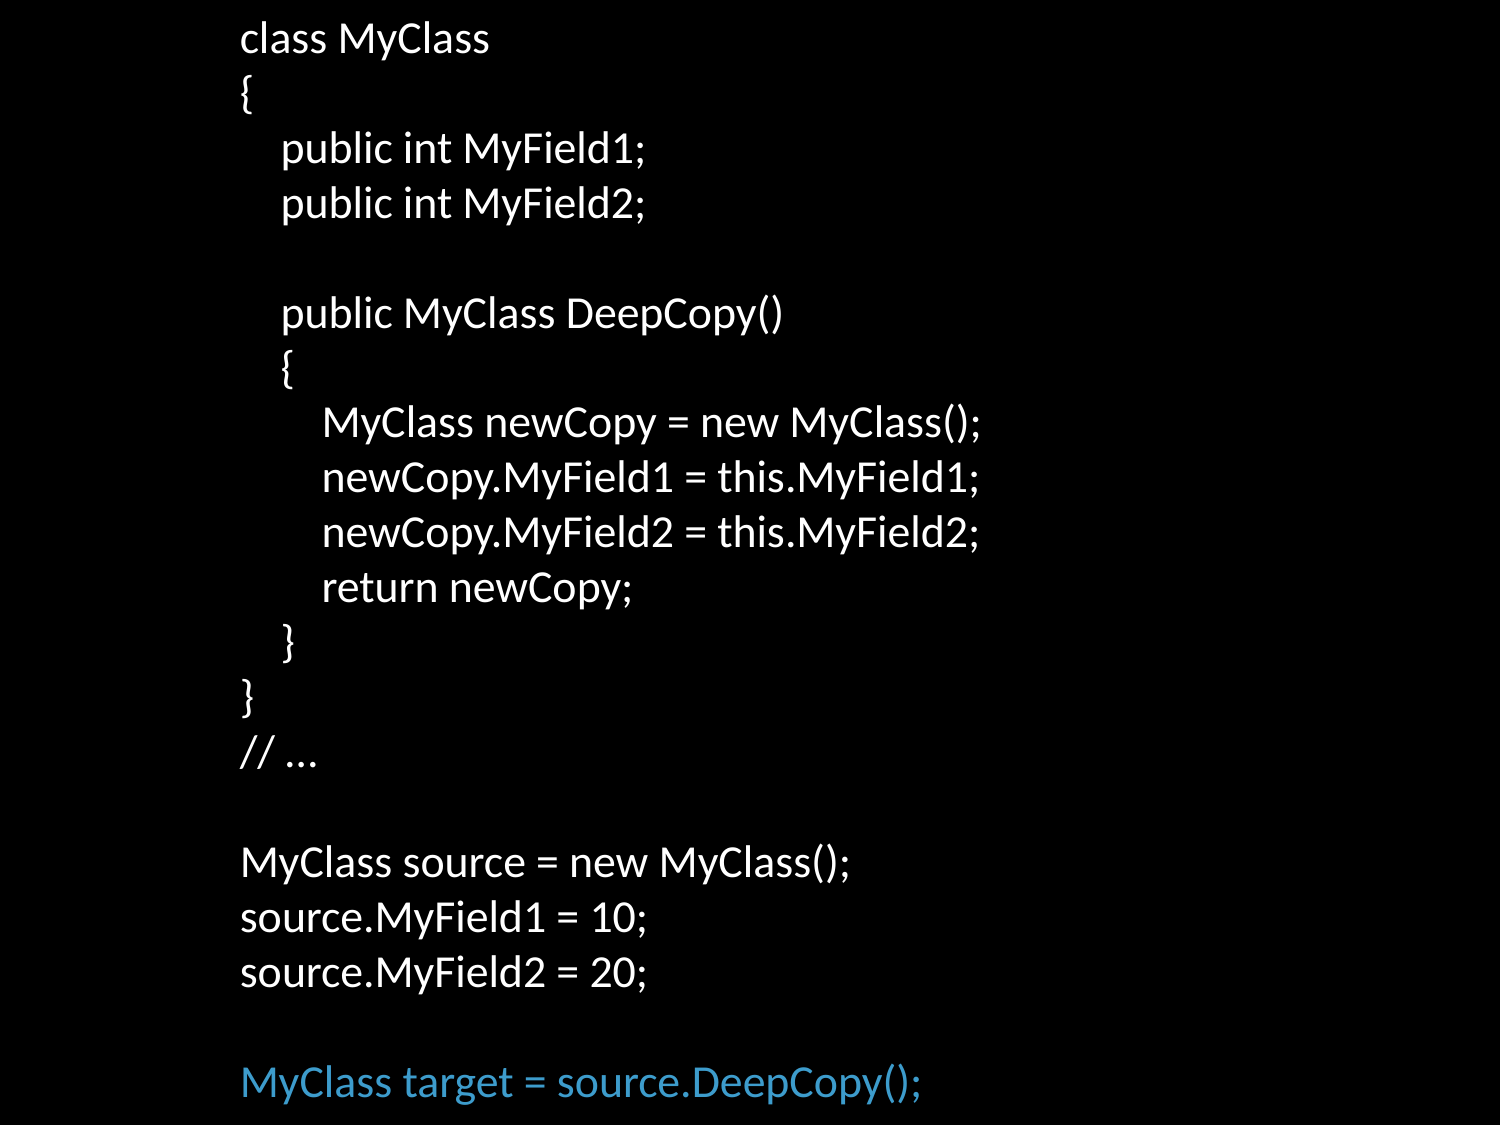

class MyClass
{
    public int MyField1;
    public int MyField2;

    public MyClass DeepCopy()
    {
        MyClass newCopy = new MyClass();
        newCopy.MyField1 = this.MyField1;
        newCopy.MyField2 = this.MyField2;
        return newCopy;
    }
}
// …

MyClass source = new MyClass();
source.MyField1 = 10;
source.MyField2 = 20;

MyClass target = source.DeepCopy();